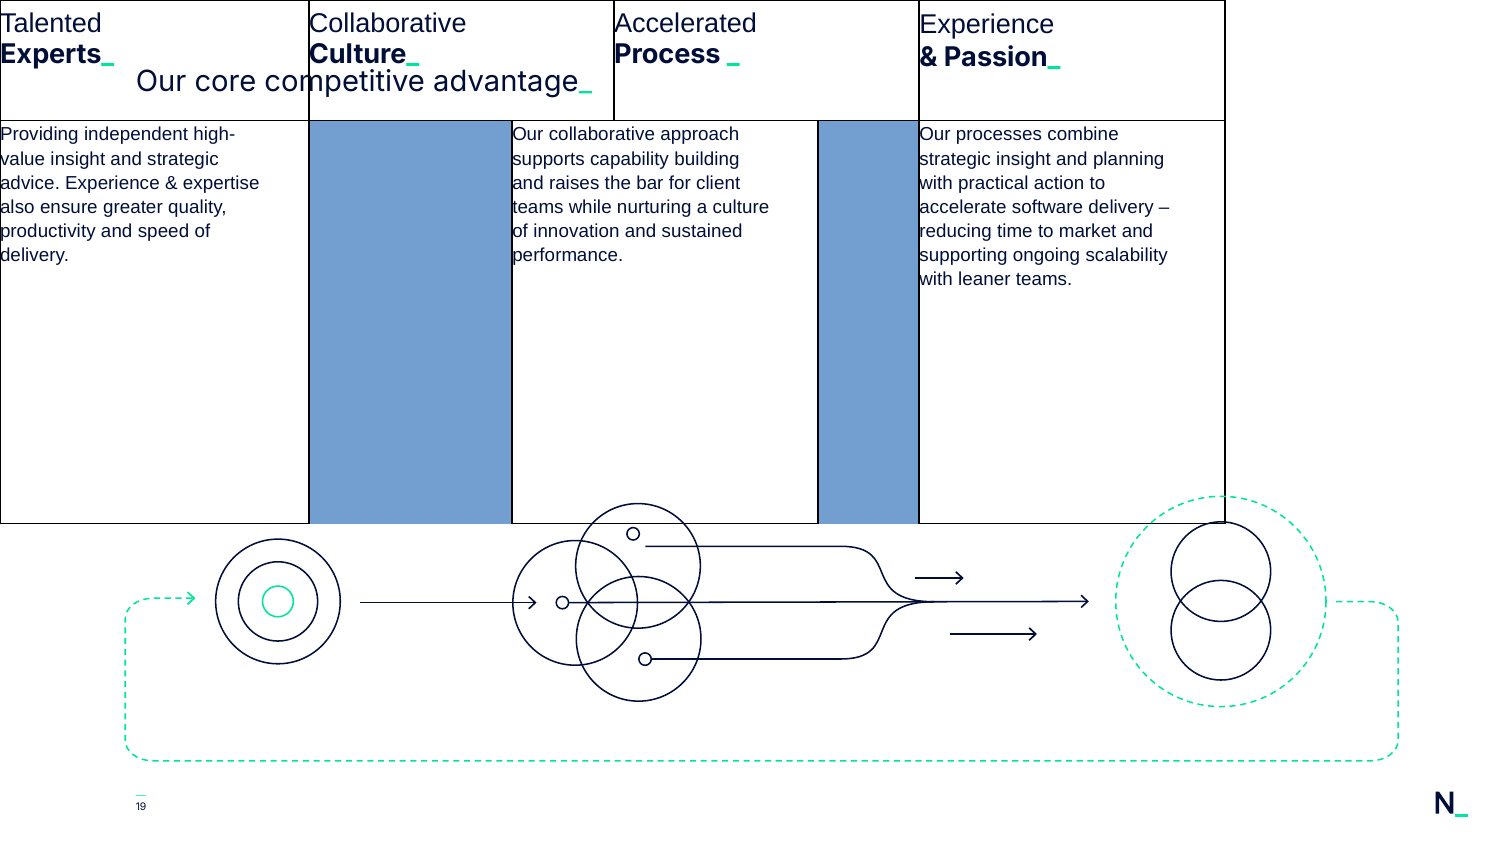

# Our core competitive advantage_
| Talented Experts\_ |  |  | Collaborative Culture\_ |  |  | Accelerated Process \_ |  |  | Experience & Passion\_ |  |  |
| --- | --- | --- | --- | --- | --- | --- | --- | --- | --- | --- | --- |
| Providing independent high-value insight and strategic advice. Experience & expertise also ensure greater quality, productivity and speed of delivery. |  |  | Our collaborative approach supports capability building and raises the bar for client teams while nurturing a culture of innovation and sustained performance. |  |  | Our processes combine strategic insight and planning with practical action to accelerate software delivery – reducing time to market and supporting ongoing scalability with leaner teams. |  |  | We bring over a decade of industry-leading experience in remote delivery across multiple sectors — fueled by an enduring passion for our craft and the impact we deliver. |  |  |

—
19